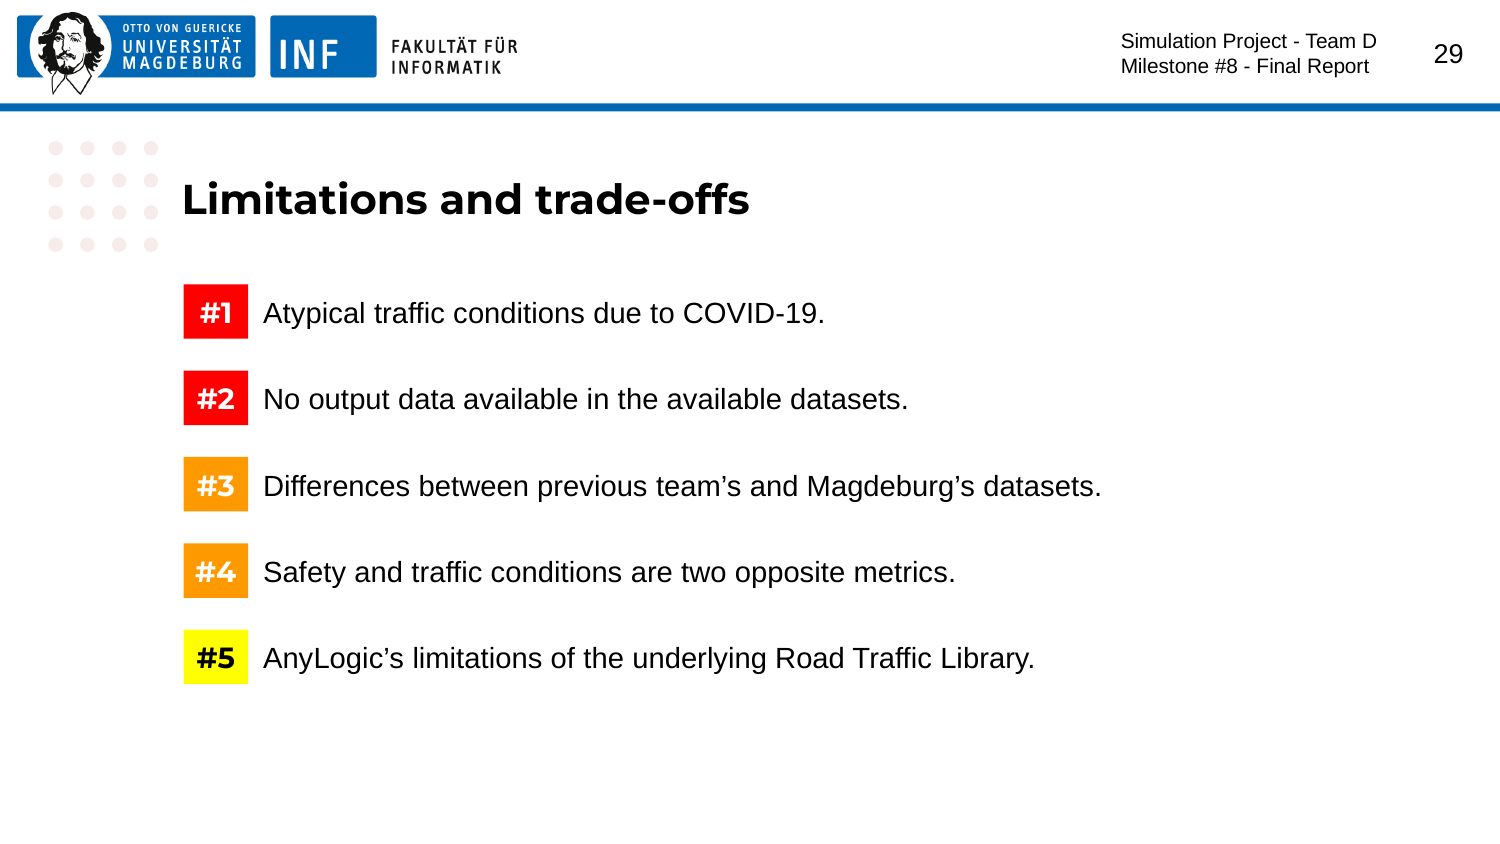

Simulation Project - Team D
Milestone #8 - Final Report
29
# Limitations and trade-offs
Atypical traffic conditions due to COVID-19.
#1
No output data available in the available datasets.
#2
Differences between previous team’s and Magdeburg’s datasets.
#3
Safety and traffic conditions are two opposite metrics.
#4
AnyLogic’s limitations of the underlying Road Traffic Library.
#5